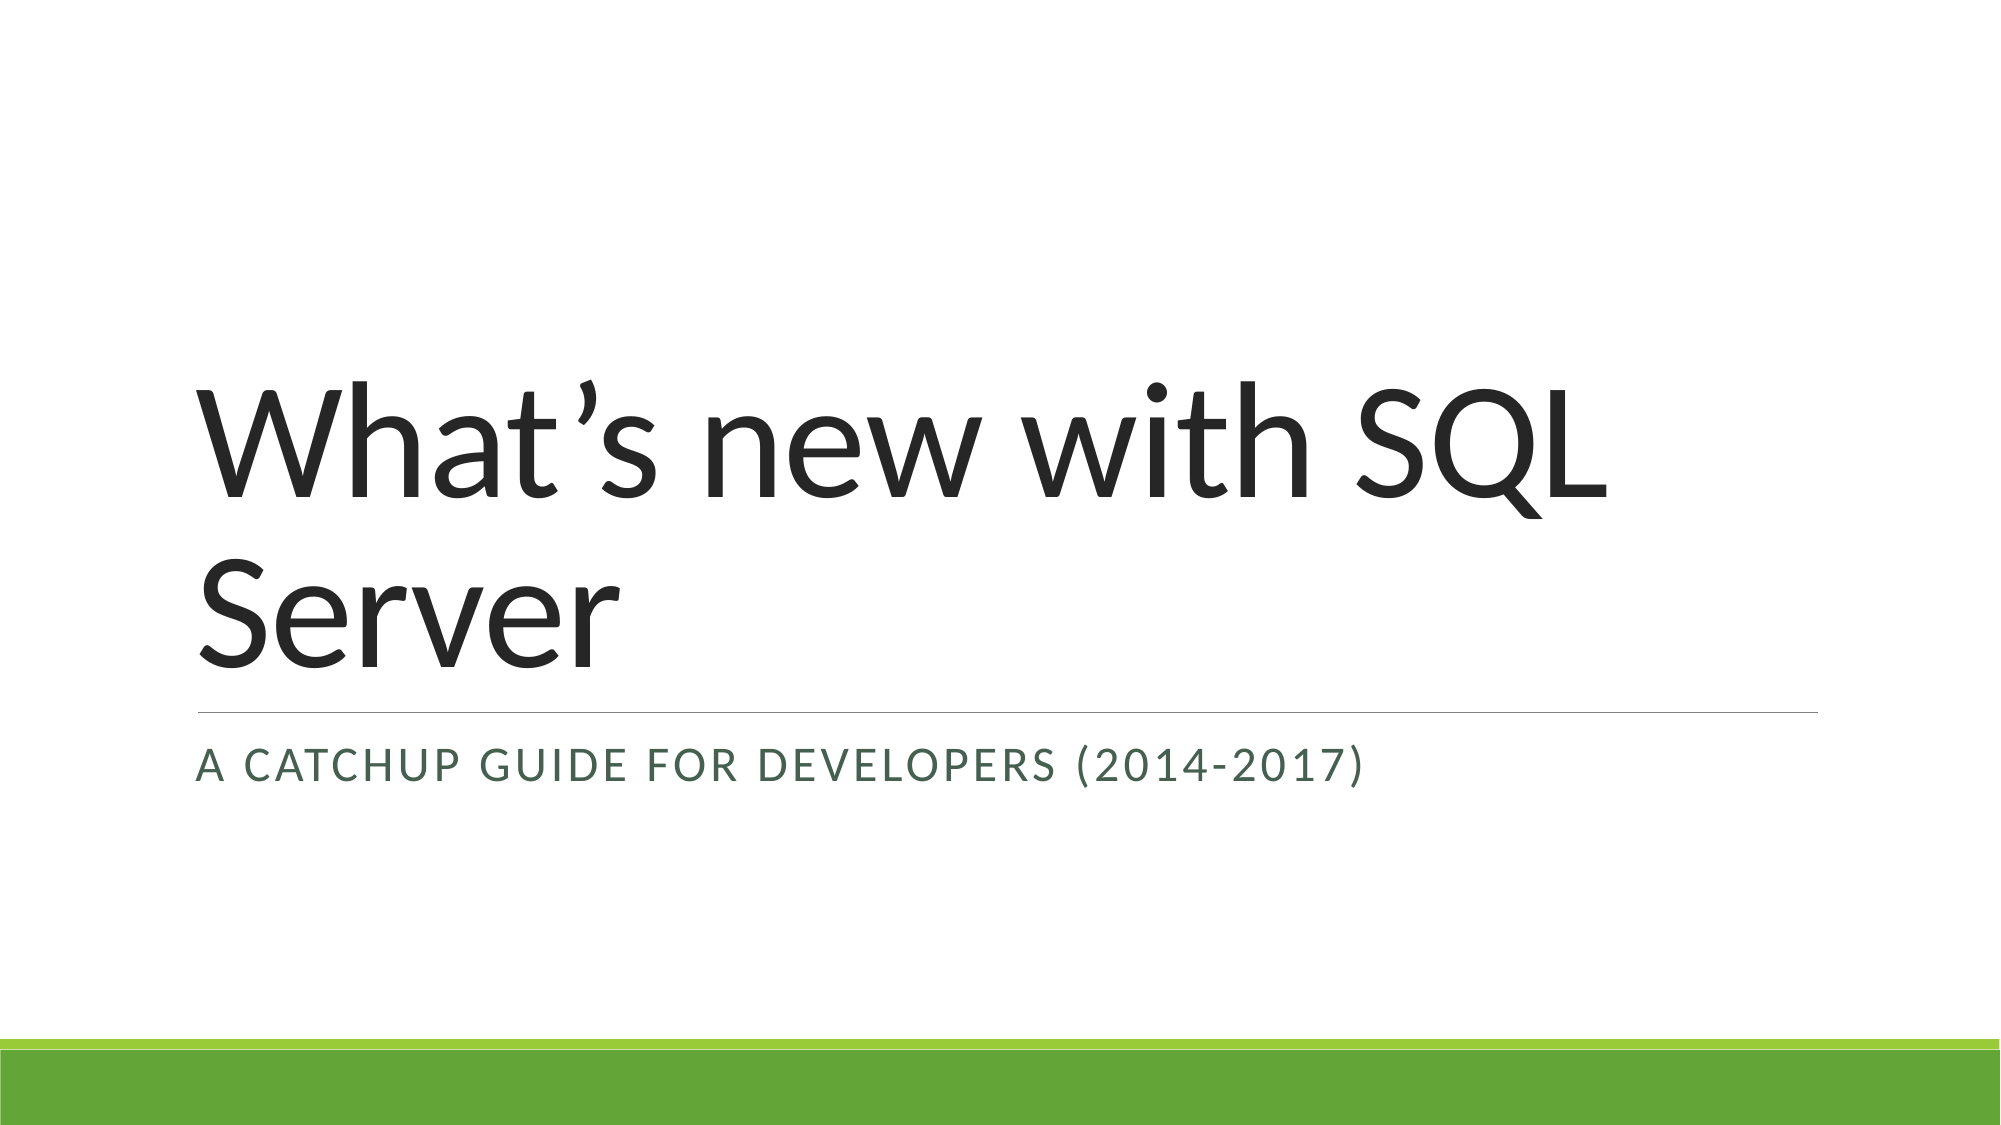

# What’s new with SQL Server
A catchup guide for developers (2014-2017)